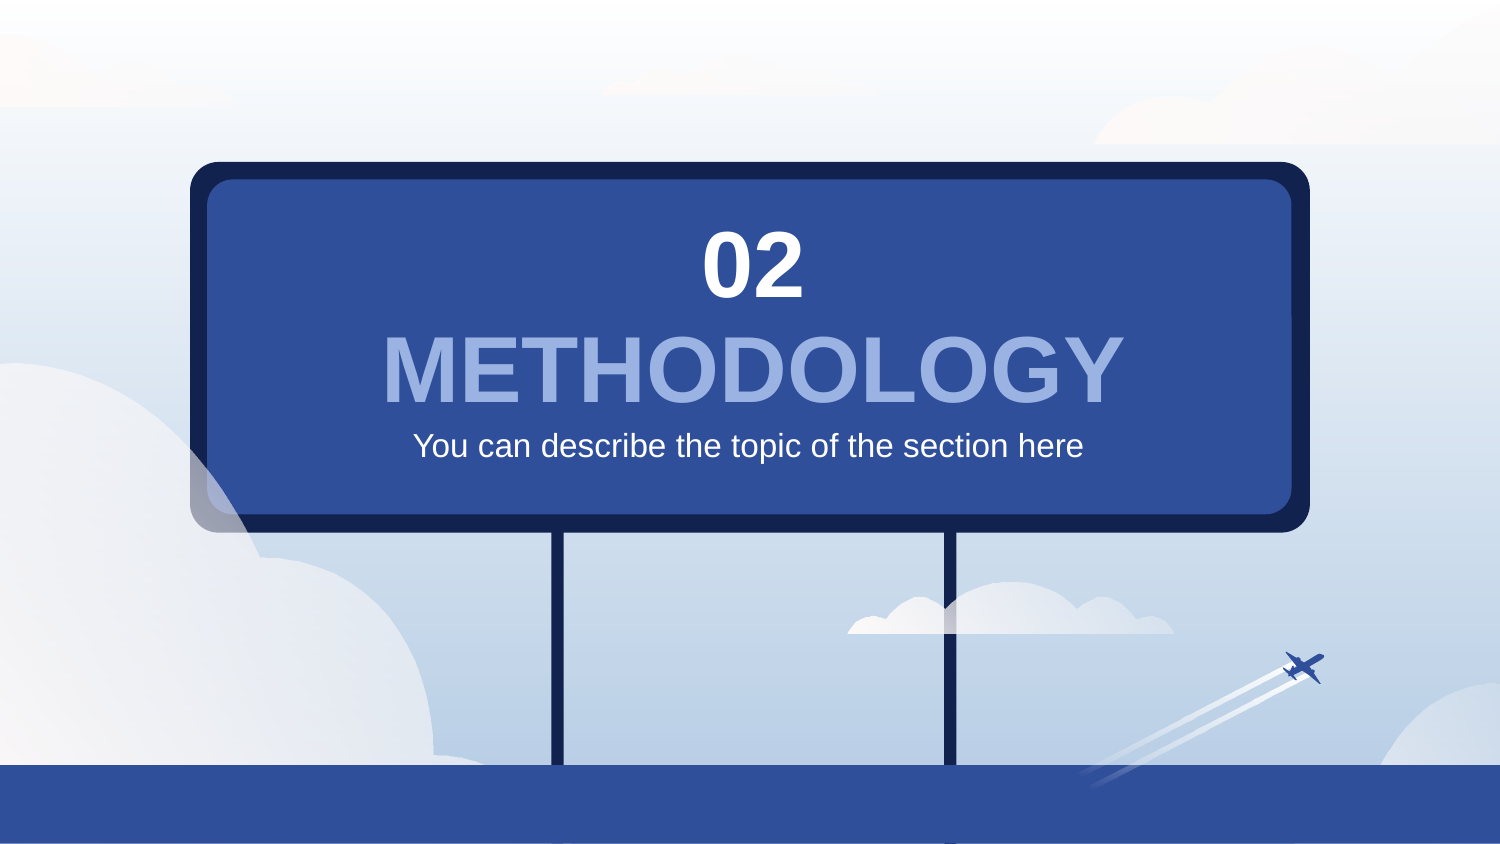

02
# METHODOLOGY
You can describe the topic of the section here